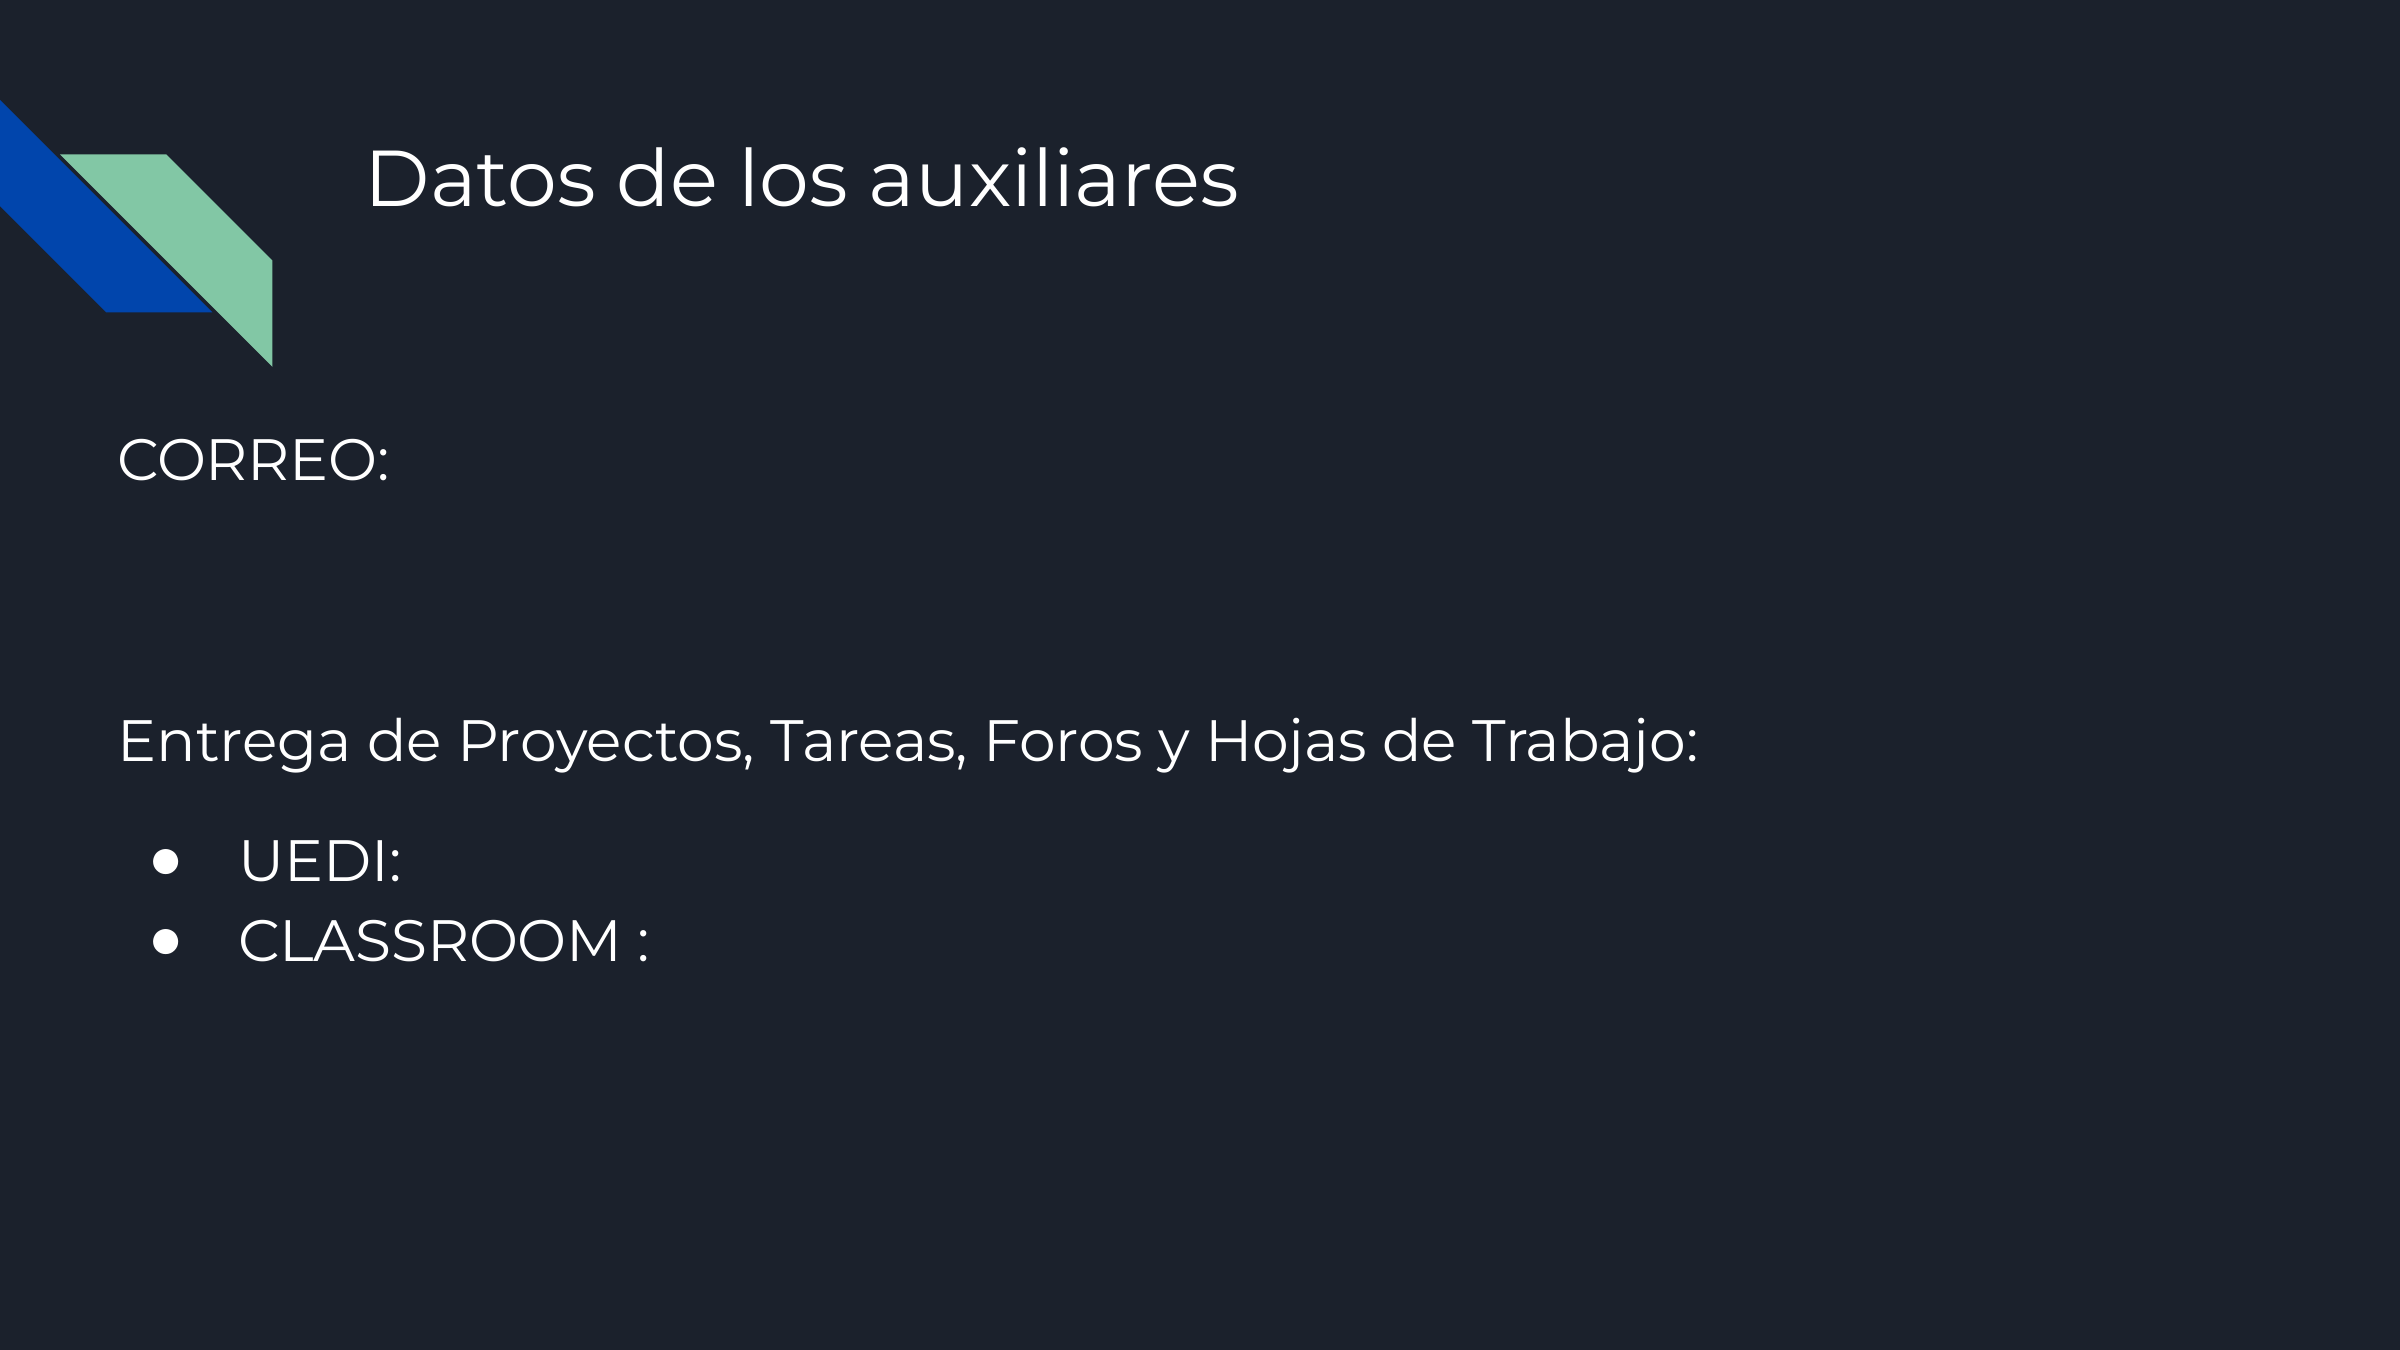

# Datos de los auxiliares
CORREO:

Entrega de Proyectos, Tareas, Foros y Hojas de Trabajo:
UEDI:
CLASSROOM :